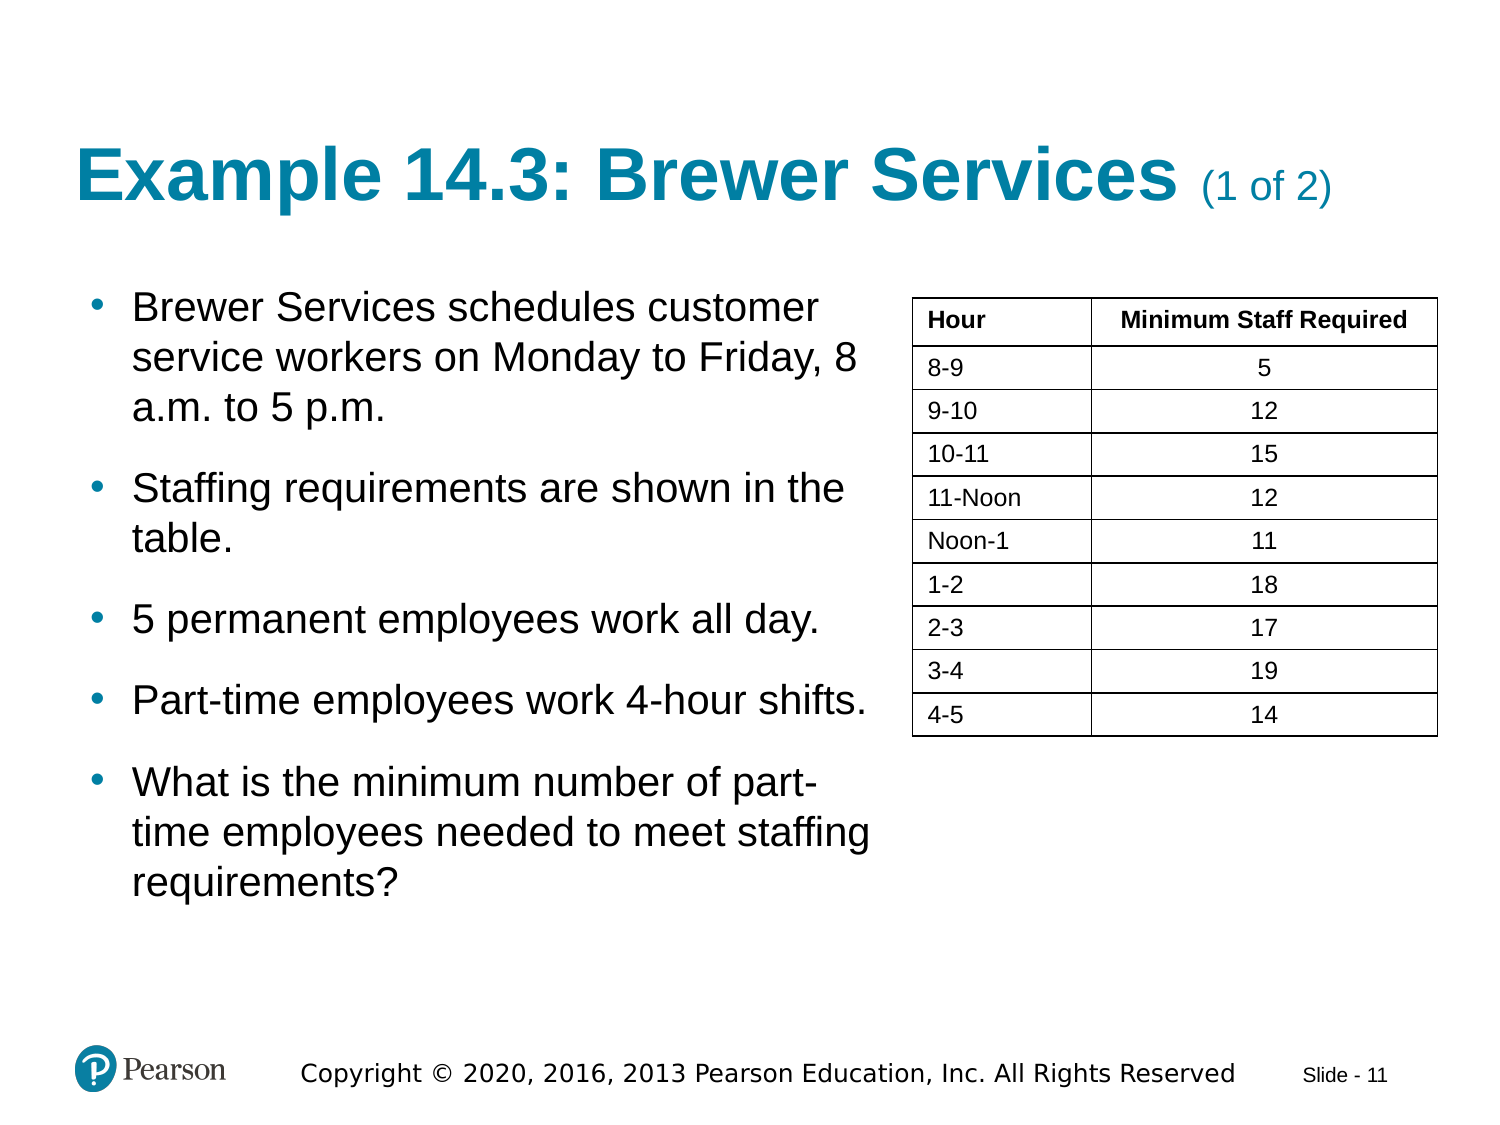

# Example 14.3: Brewer Services (1 of 2)
Brewer Services schedules customer service workers on Monday to Friday, 8 a.m. to 5 p.m.
Staffing requirements are shown in the table.
5 permanent employees work all day.
Part-time employees work 4-hour shifts.
What is the minimum number of part-time employees needed to meet staffing requirements?
| Hour | Minimum Staff Required |
| --- | --- |
| 8-9 | 5 |
| 9-10 | 12 |
| 10-11 | 15 |
| 11-Noon | 12 |
| Noon-1 | 11 |
| 1-2 | 18 |
| 2-3 | 17 |
| 3-4 | 19 |
| 4-5 | 14 |